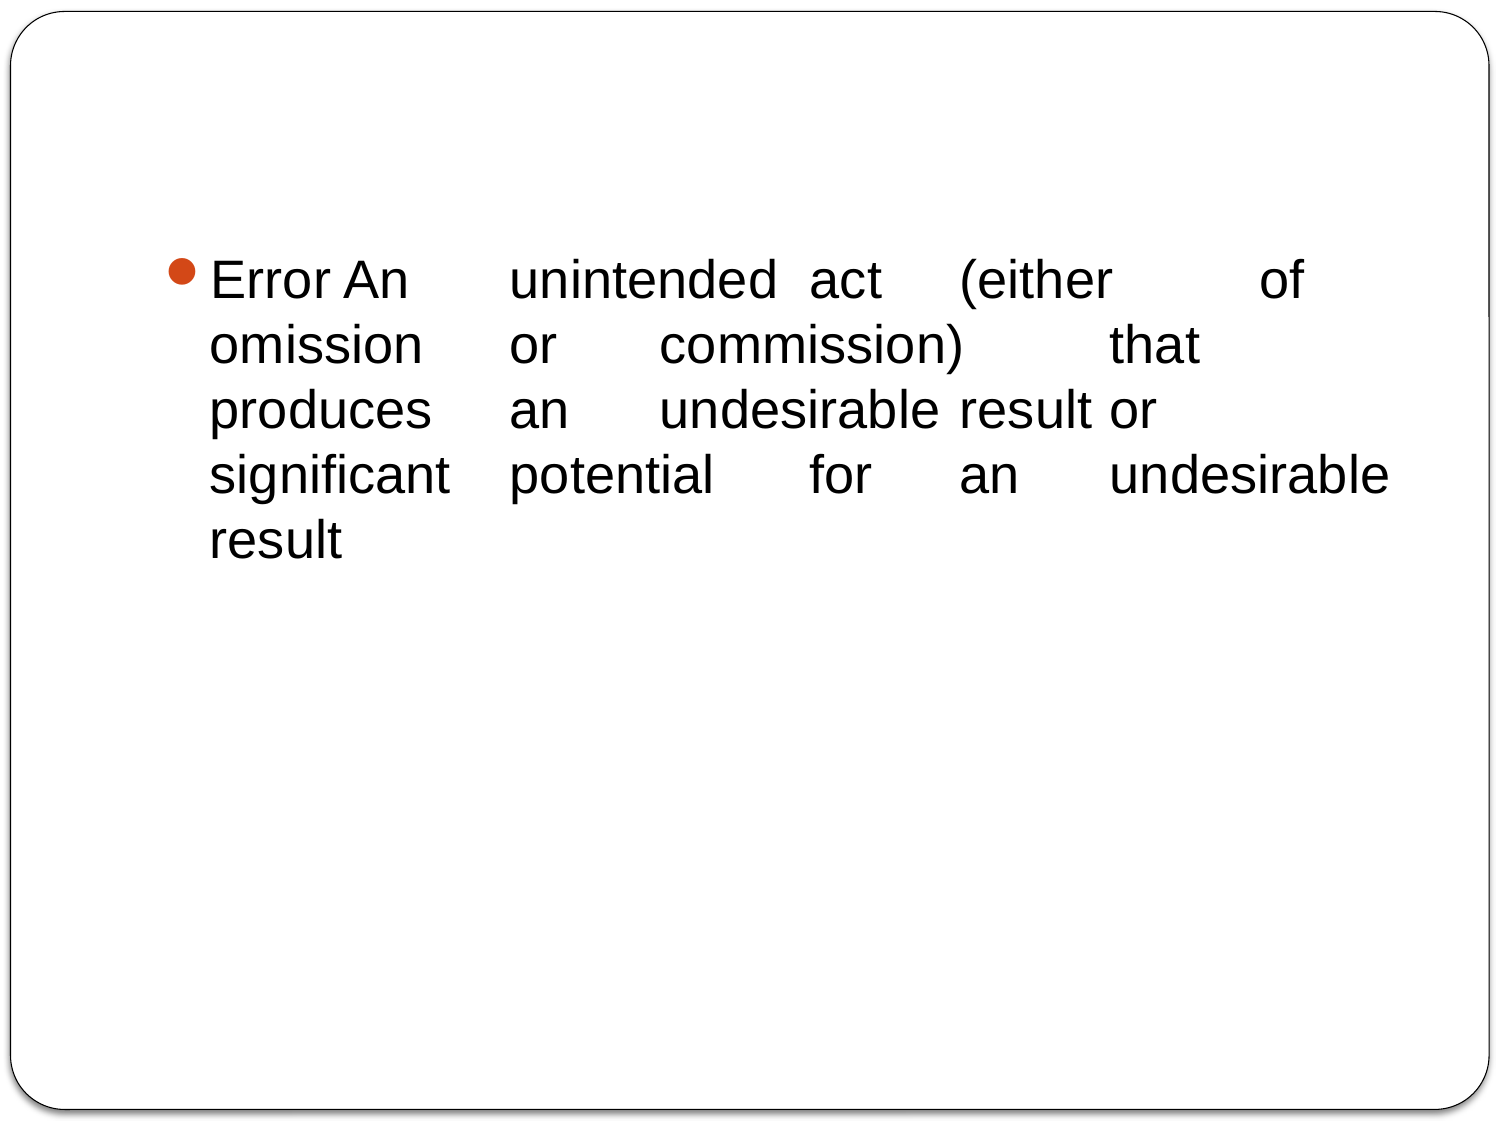

#
Error An	unintended	act	(either	of	omission	or	commission)	that	produces	an	undesirable	result	or	significant	potential	for	an	undesirable	result